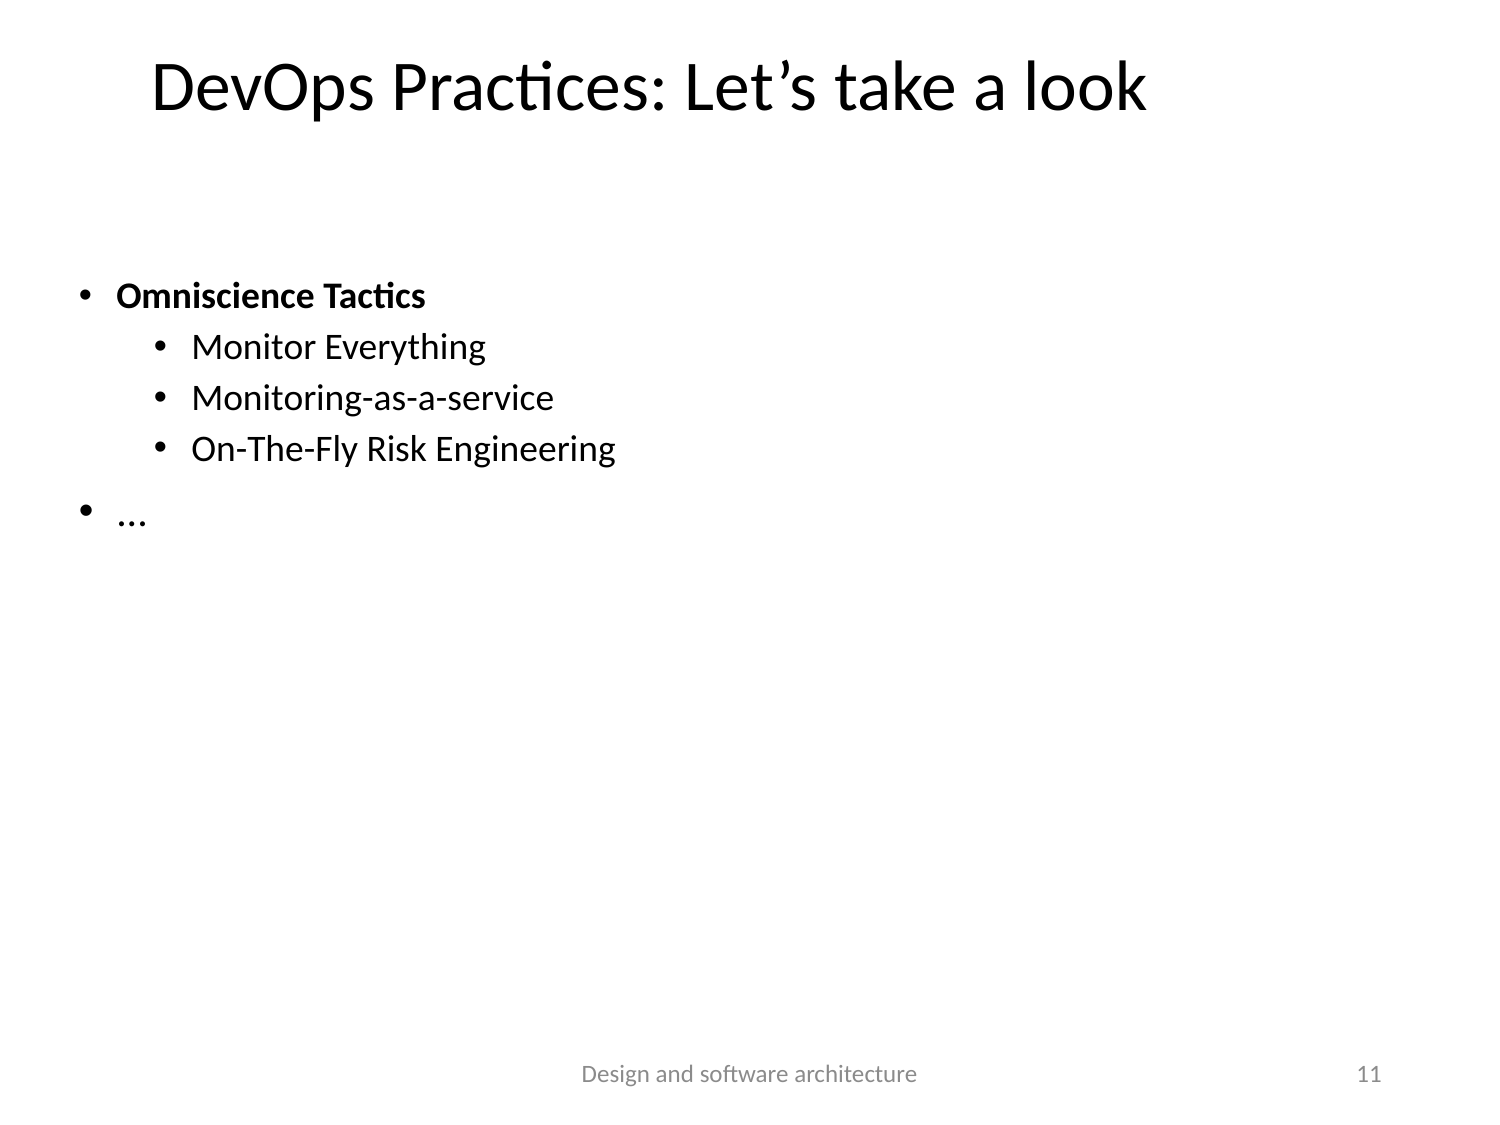

# DevOps Practices: Let’s take a look

Omniscience Tactics
Monitor Everything
Monitoring-as-a-service
On-The-Fly Risk Engineering
...

Design and software architecture
11